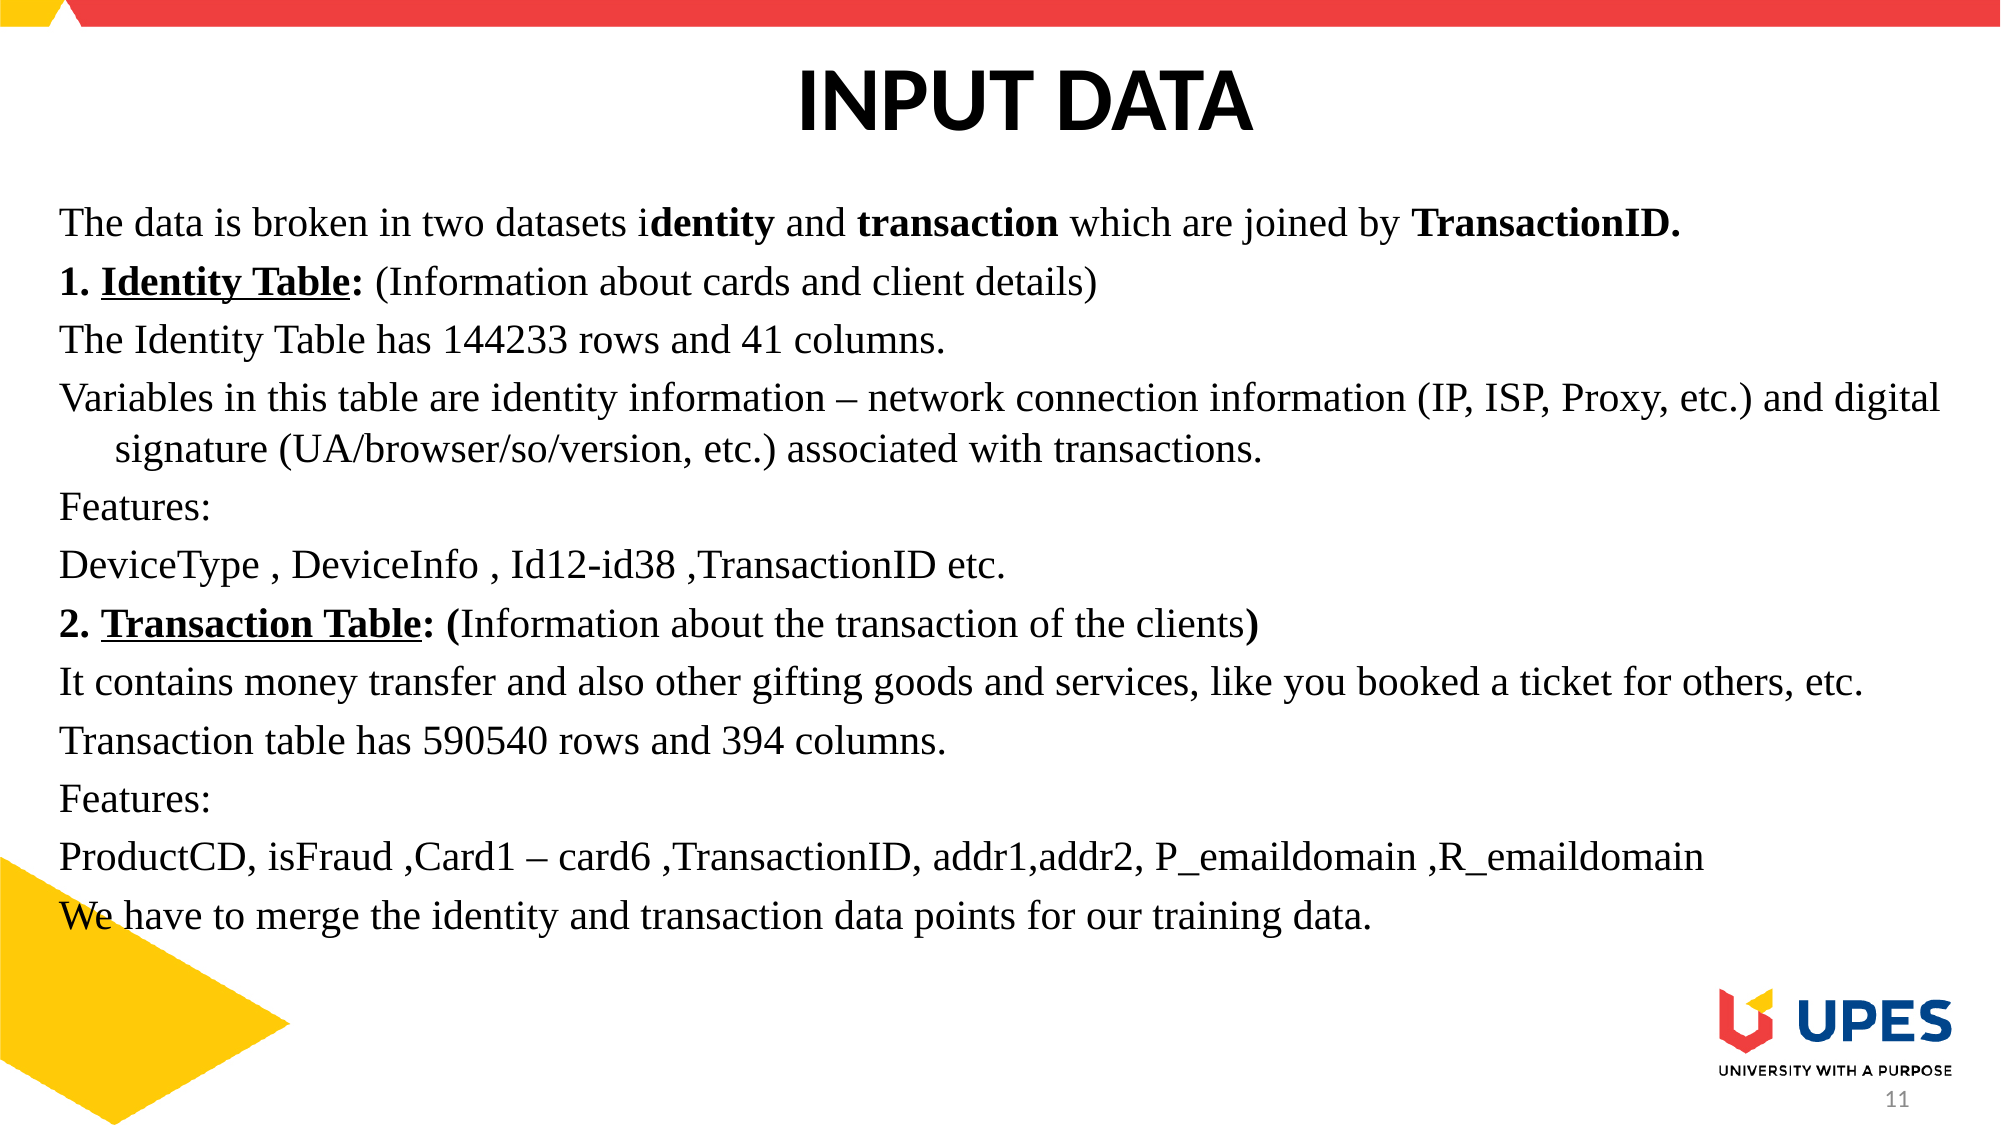

# INPUT DATA
The data is broken in two datasets identity and transaction which are joined by TransactionID.
1. Identity Table: (Information about cards and client details)
The Identity Table has 144233 rows and 41 columns.
Variables in this table are identity information – network connection information (IP, ISP, Proxy, etc.) and digital signature (UA/browser/so/version, etc.) associated with transactions.
Features:
DeviceType , DeviceInfo , Id12-id38 ,TransactionID etc.
2. Transaction Table: (Information about the transaction of the clients)
It contains money transfer and also other gifting goods and services, like you booked a ticket for others, etc.
Transaction table has 590540 rows and 394 columns.
Features:
ProductCD, isFraud ,Card1 – card6 ,TransactionID, addr1,addr2, P_emaildomain ,R_emaildomain
We have to merge the identity and transaction data points for our training data.